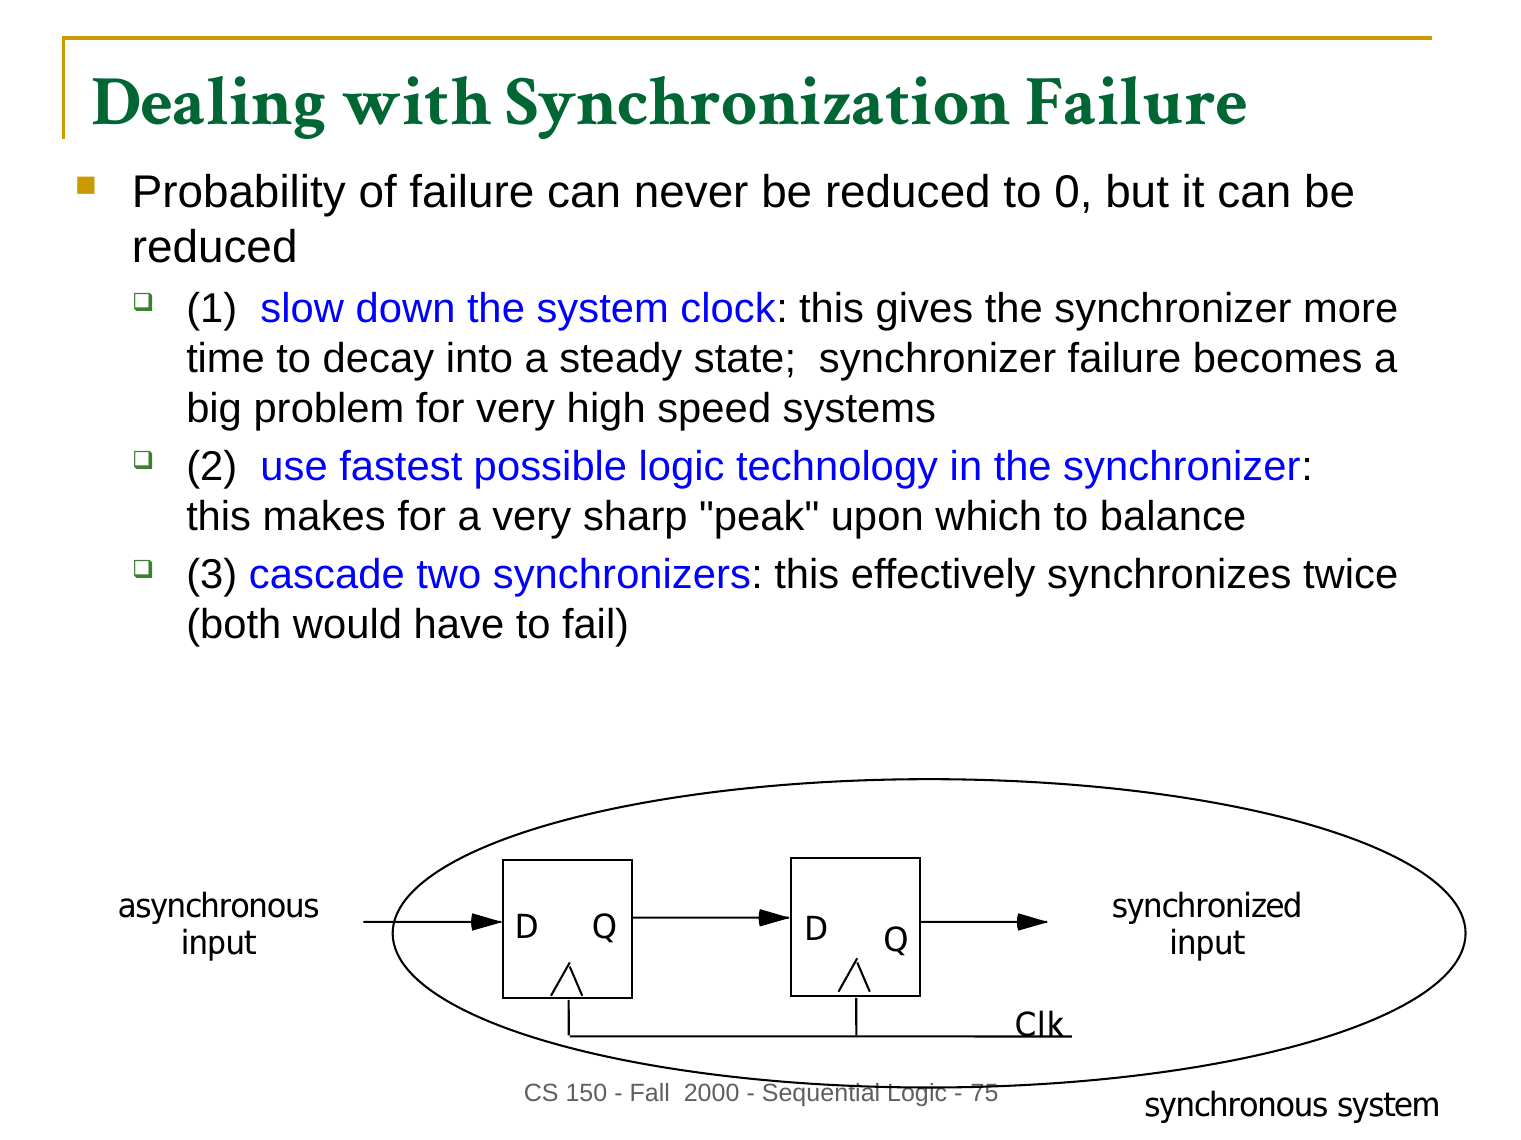

# Dealing with Synchronization Failure
Probability of failure can never be reduced to 0, but it can be reduced
(1)  slow down the system clock: this gives the synchronizer more time to decay into a steady state;  synchronizer failure becomes a big problem for very high speed systems
(2)  use fastest possible logic technology in the synchronizer:
this makes for a very sharp "peak" upon which to balance
(3) cascade two synchronizers: this effectively synchronizes twice (both would have to fail)

Q
asynchronous
input
synchronized
input
D
Q
D

Clk

CS 150 - Fall  2000 - Sequential Logic - 75
synchronous system